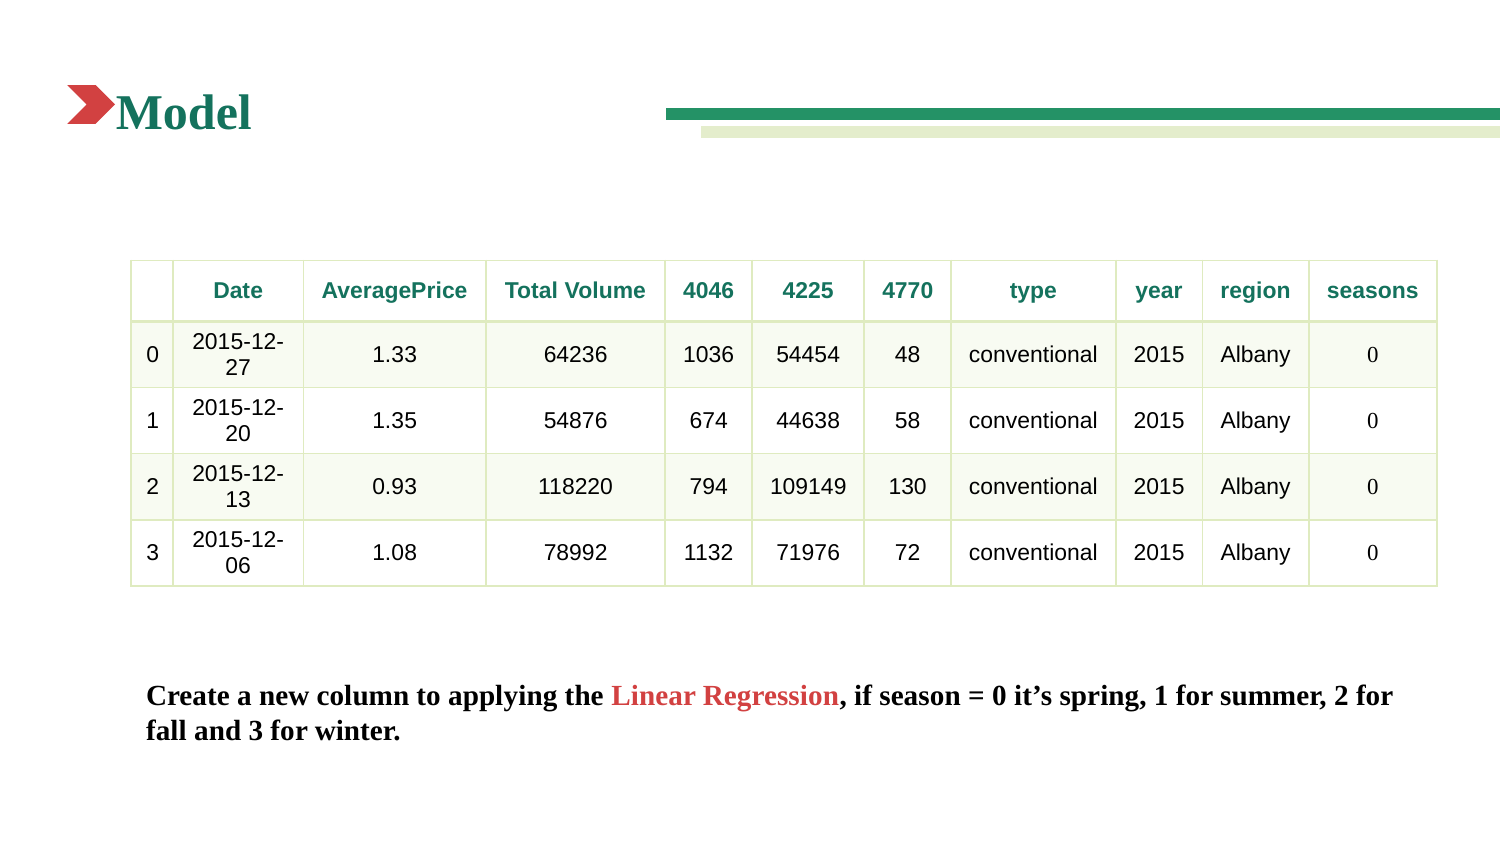

# Model

|  | Date | AveragePrice | Total Volume | 4046 | 4225 | 4770 | type | year | region | seasons |
| --- | --- | --- | --- | --- | --- | --- | --- | --- | --- | --- |
| 0 | 2015-12-27 | 1.33 | 64236 | 1036 | 54454 | 48 | conventional | 2015 | Albany | 0 |
| 1 | 2015-12-20 | 1.35 | 54876 | 674 | 44638 | 58 | conventional | 2015 | Albany | 0 |
| 2 | 2015-12-13 | 0.93 | 118220 | 794 | 109149 | 130 | conventional | 2015 | Albany | 0 |
| 3 | 2015-12-06 | 1.08 | 78992 | 1132 | 71976 | 72 | conventional | 2015 | Albany | 0 |
Create a new column to applying the Linear Regression, if season = 0 it’s spring, 1 for summer, 2 for fall and 3 for winter.